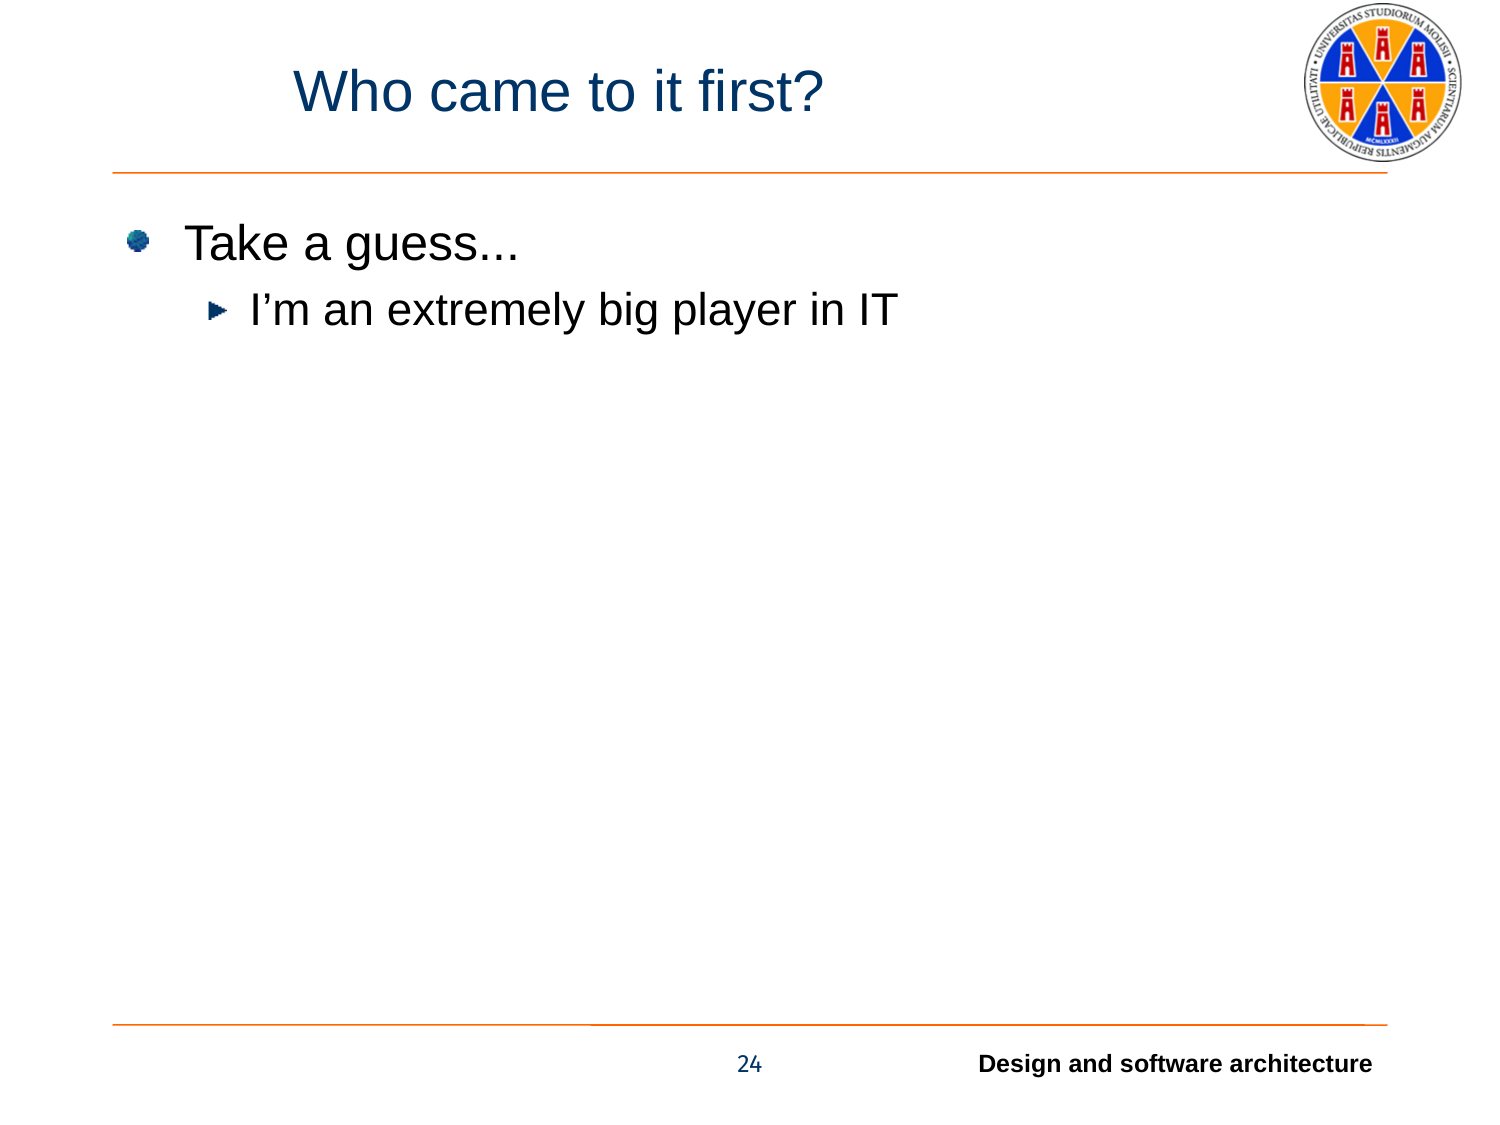

# Who came to it first?
Take a guess...
I’m an extremely big player in IT
24
Design and software architecture